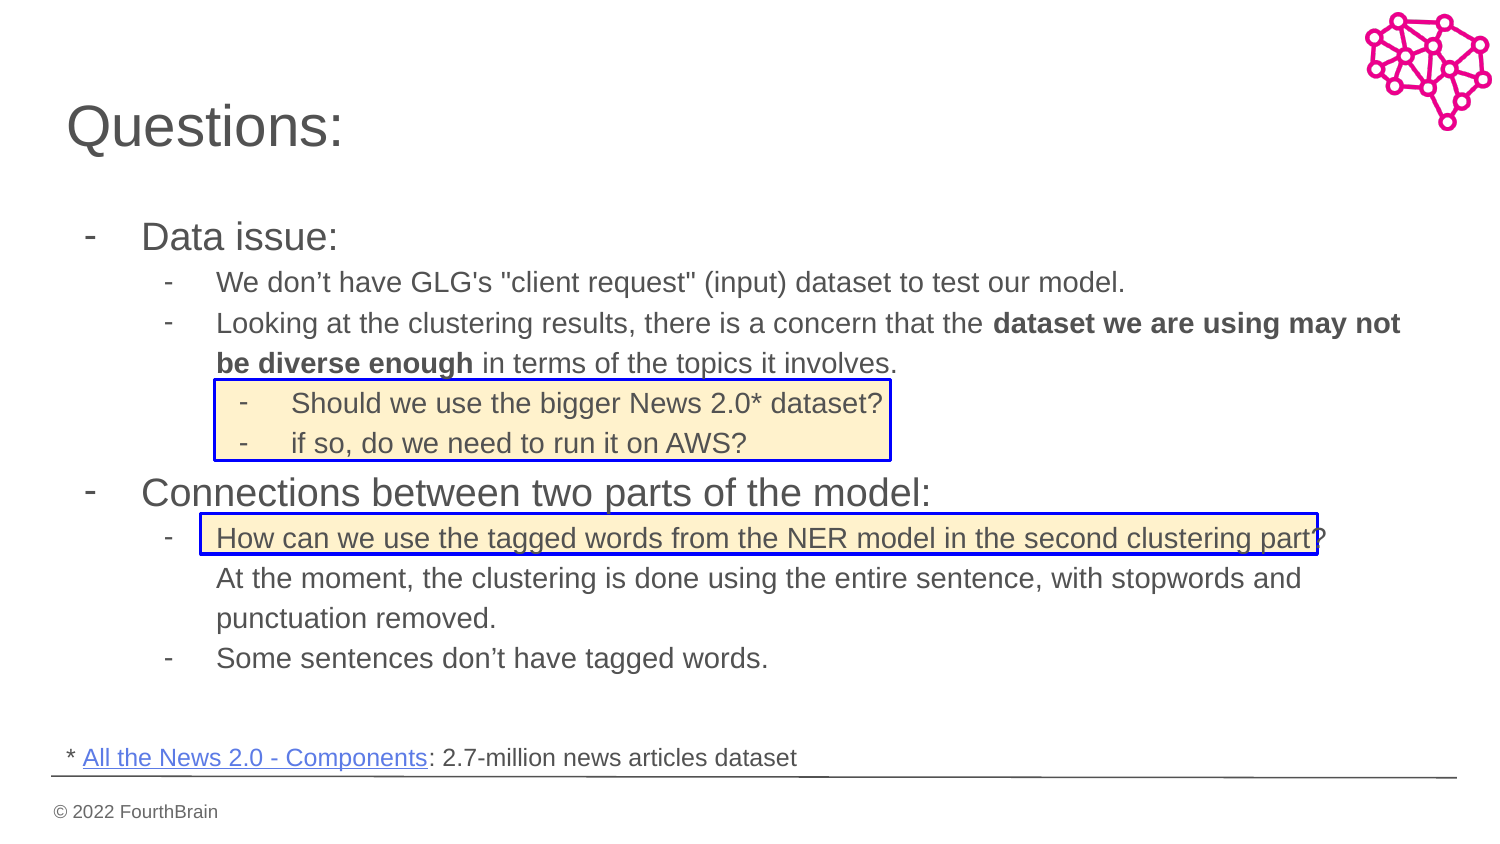

# Questions:

Data issue:
We don’t have GLG's "client request" (input) dataset to test our model.
Looking at the clustering results, there is a concern that the dataset we are using may not be diverse enough in terms of the topics it involves.
Should we use the bigger News 2.0* dataset?
if so, do we need to run it on AWS?
Connections between two parts of the model:
How can we use the tagged words from the NER model in the second clustering part?
At the moment, the clustering is done using the entire sentence, with stopwords and punctuation removed.
Some sentences don’t have tagged words.

* All the News 2.0 - Components: 2.7-million news articles dataset